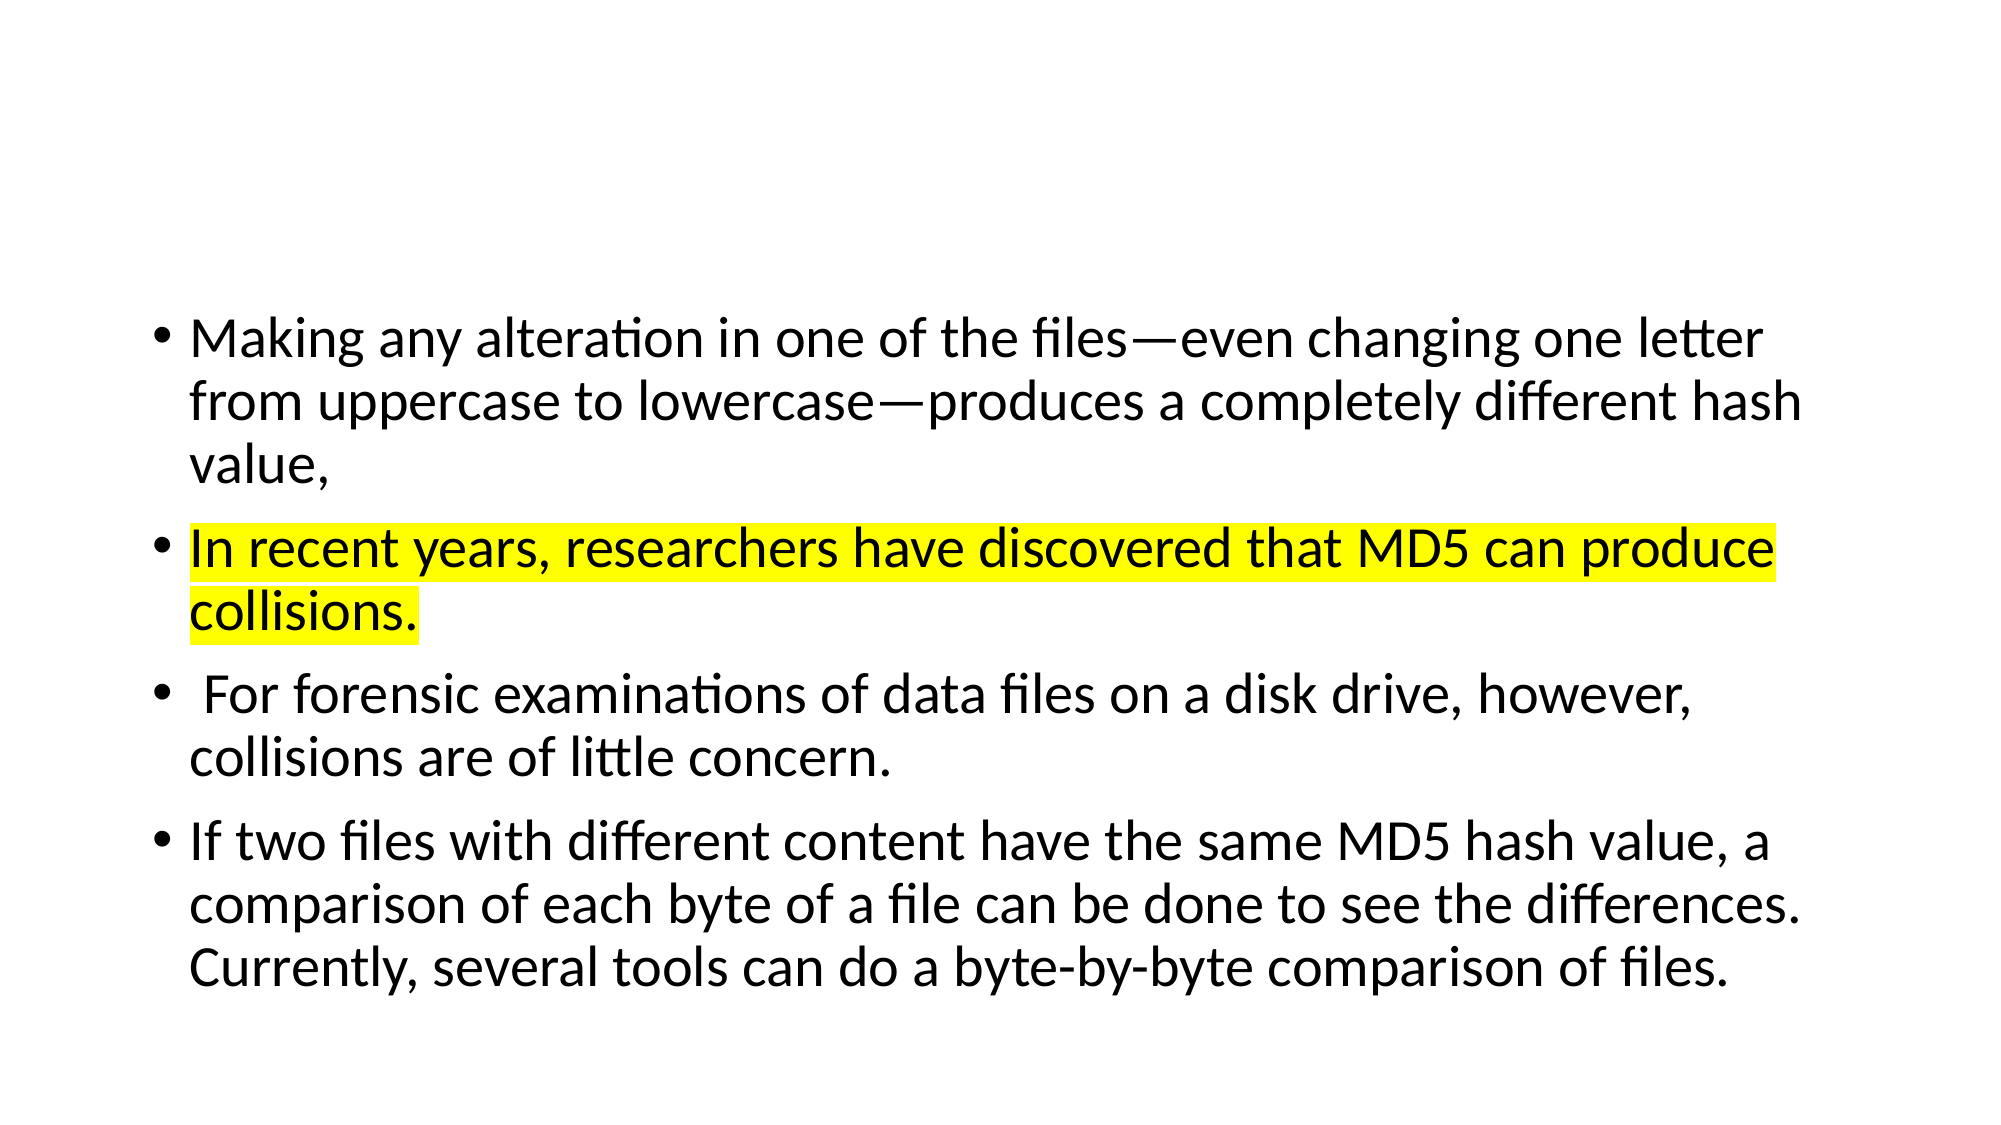

#
Making any alteration in one of the files—even changing one letter from uppercase to lowercase—produces a completely different hash value,
In recent years, researchers have discovered that MD5 can produce collisions.
 For forensic examinations of data files on a disk drive, however, collisions are of little concern.
If two files with different content have the same MD5 hash value, a comparison of each byte of a file can be done to see the differences. Currently, several tools can do a byte-by-byte comparison of files.